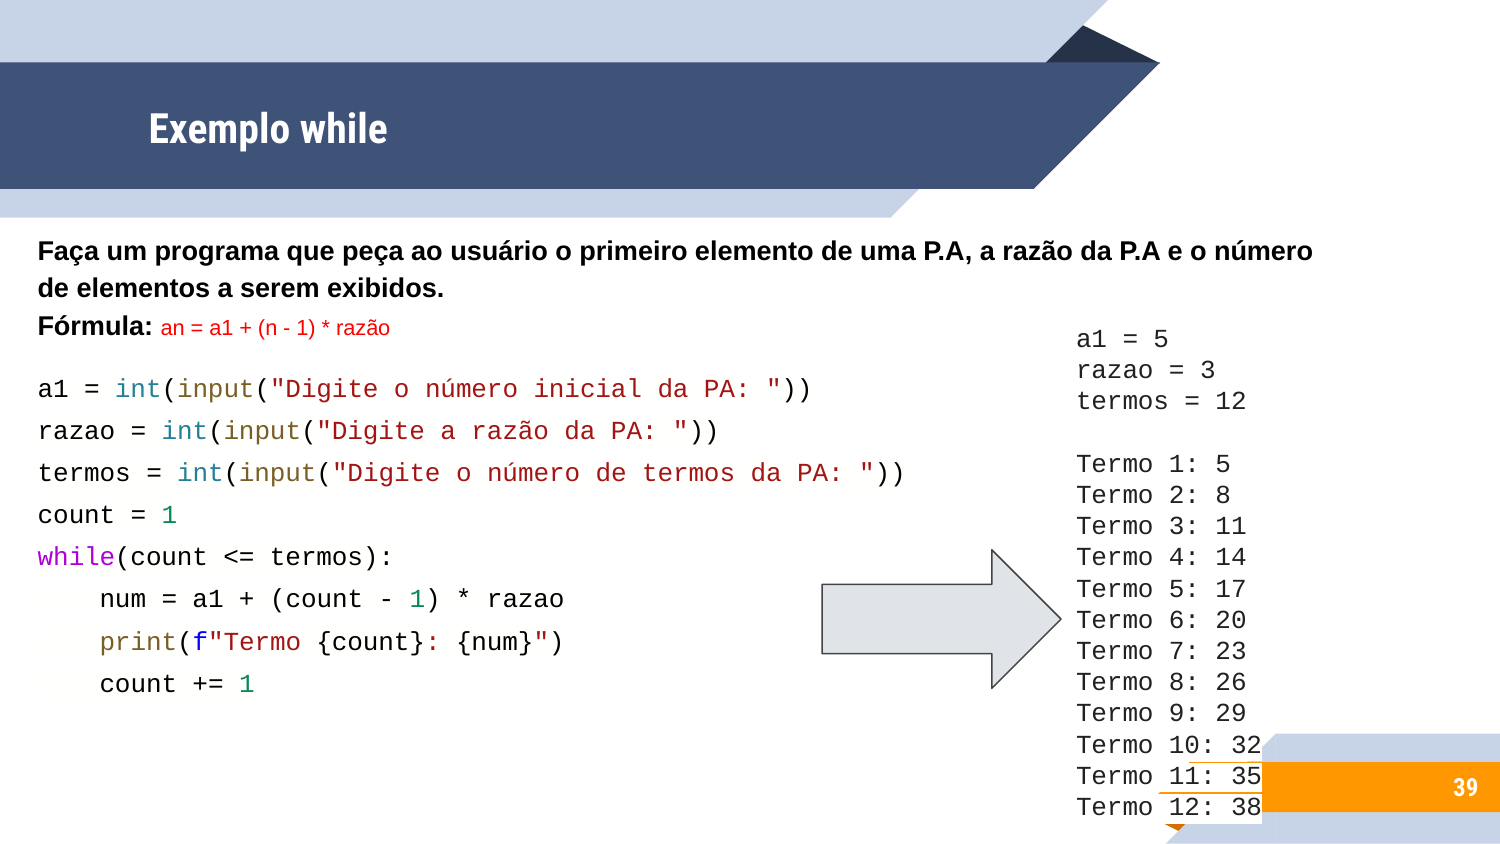

# Exemplo while
Faça um programa que peça ao usuário o primeiro elemento de uma P.A, a razão da P.A e o número de elementos a serem exibidos.
Fórmula: an = a1 + (n - 1) * razão
a1 = 5
razao = 3
termos = 12

Termo 1: 5
Termo 2: 8
Termo 3: 11
Termo 4: 14
Termo 5: 17
Termo 6: 20
Termo 7: 23
Termo 8: 26
Termo 9: 29
Termo 10: 32
Termo 11: 35
Termo 12: 38
a1 = int(input("Digite o número inicial da PA: "))
razao = int(input("Digite a razão da PA: "))
termos = int(input("Digite o número de termos da PA: "))
count = 1
while(count <= termos):
    num = a1 + (count - 1) * razao
    print(f"Termo {count}: {num}")
    count += 1

39